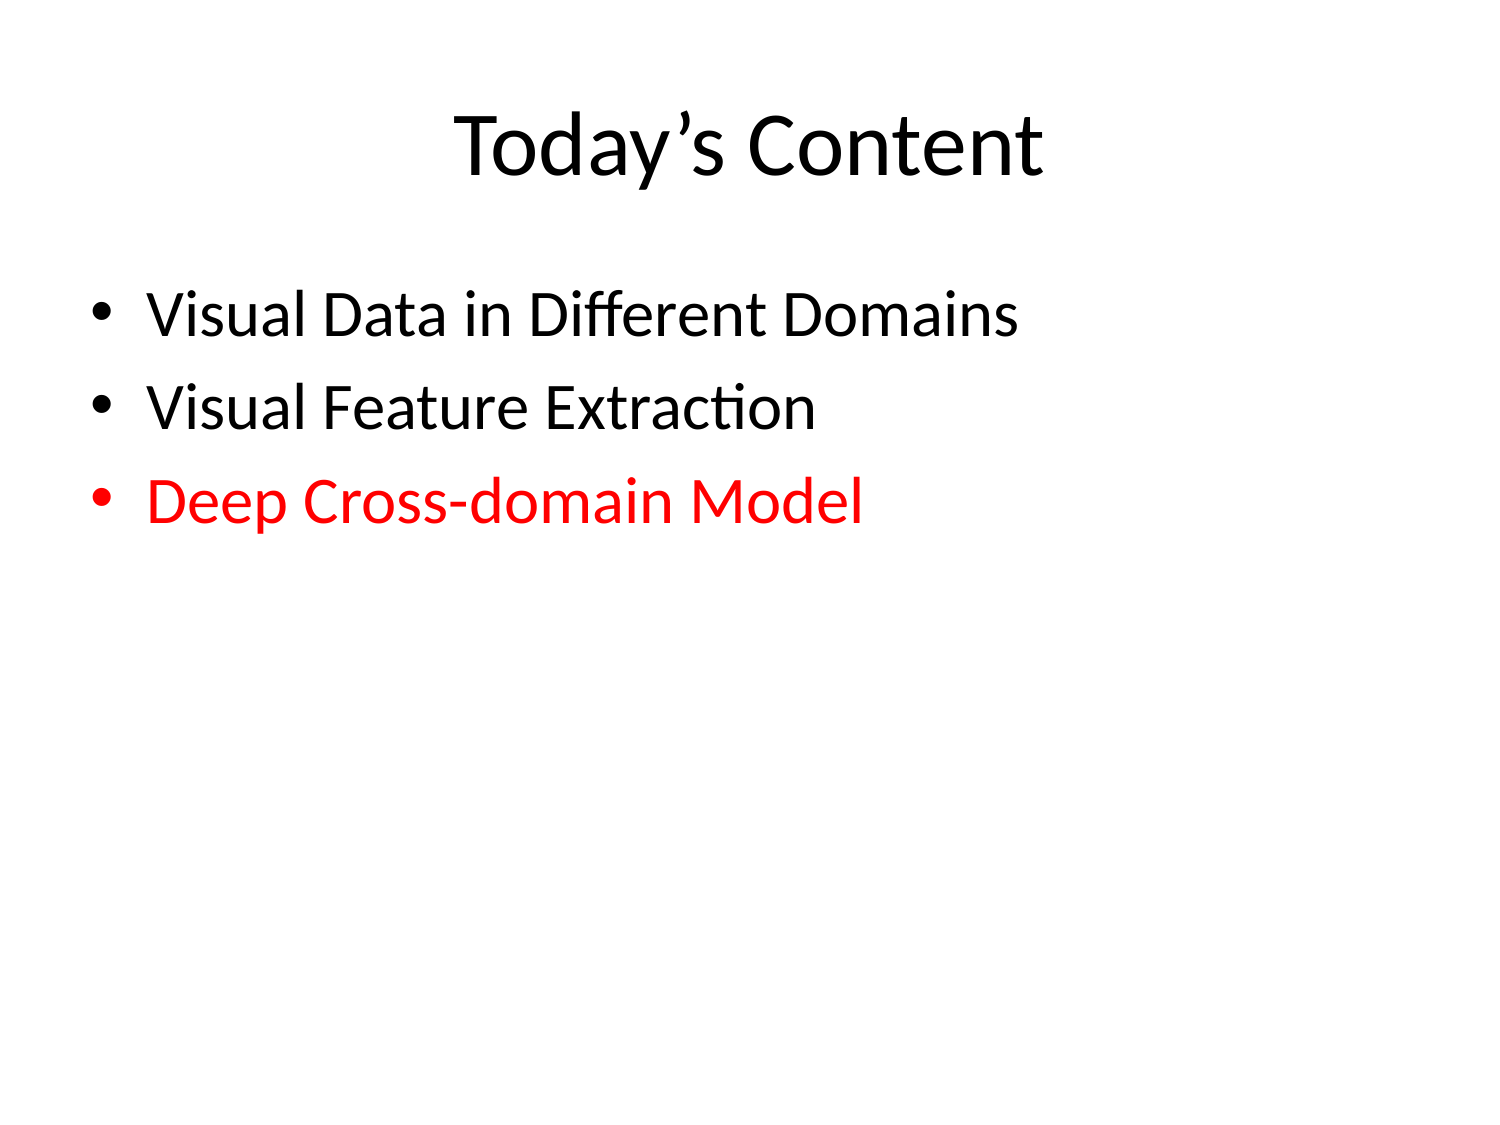

# Today’s Content
Visual Data in Different Domains
Visual Feature Extraction
Deep Cross-domain Model